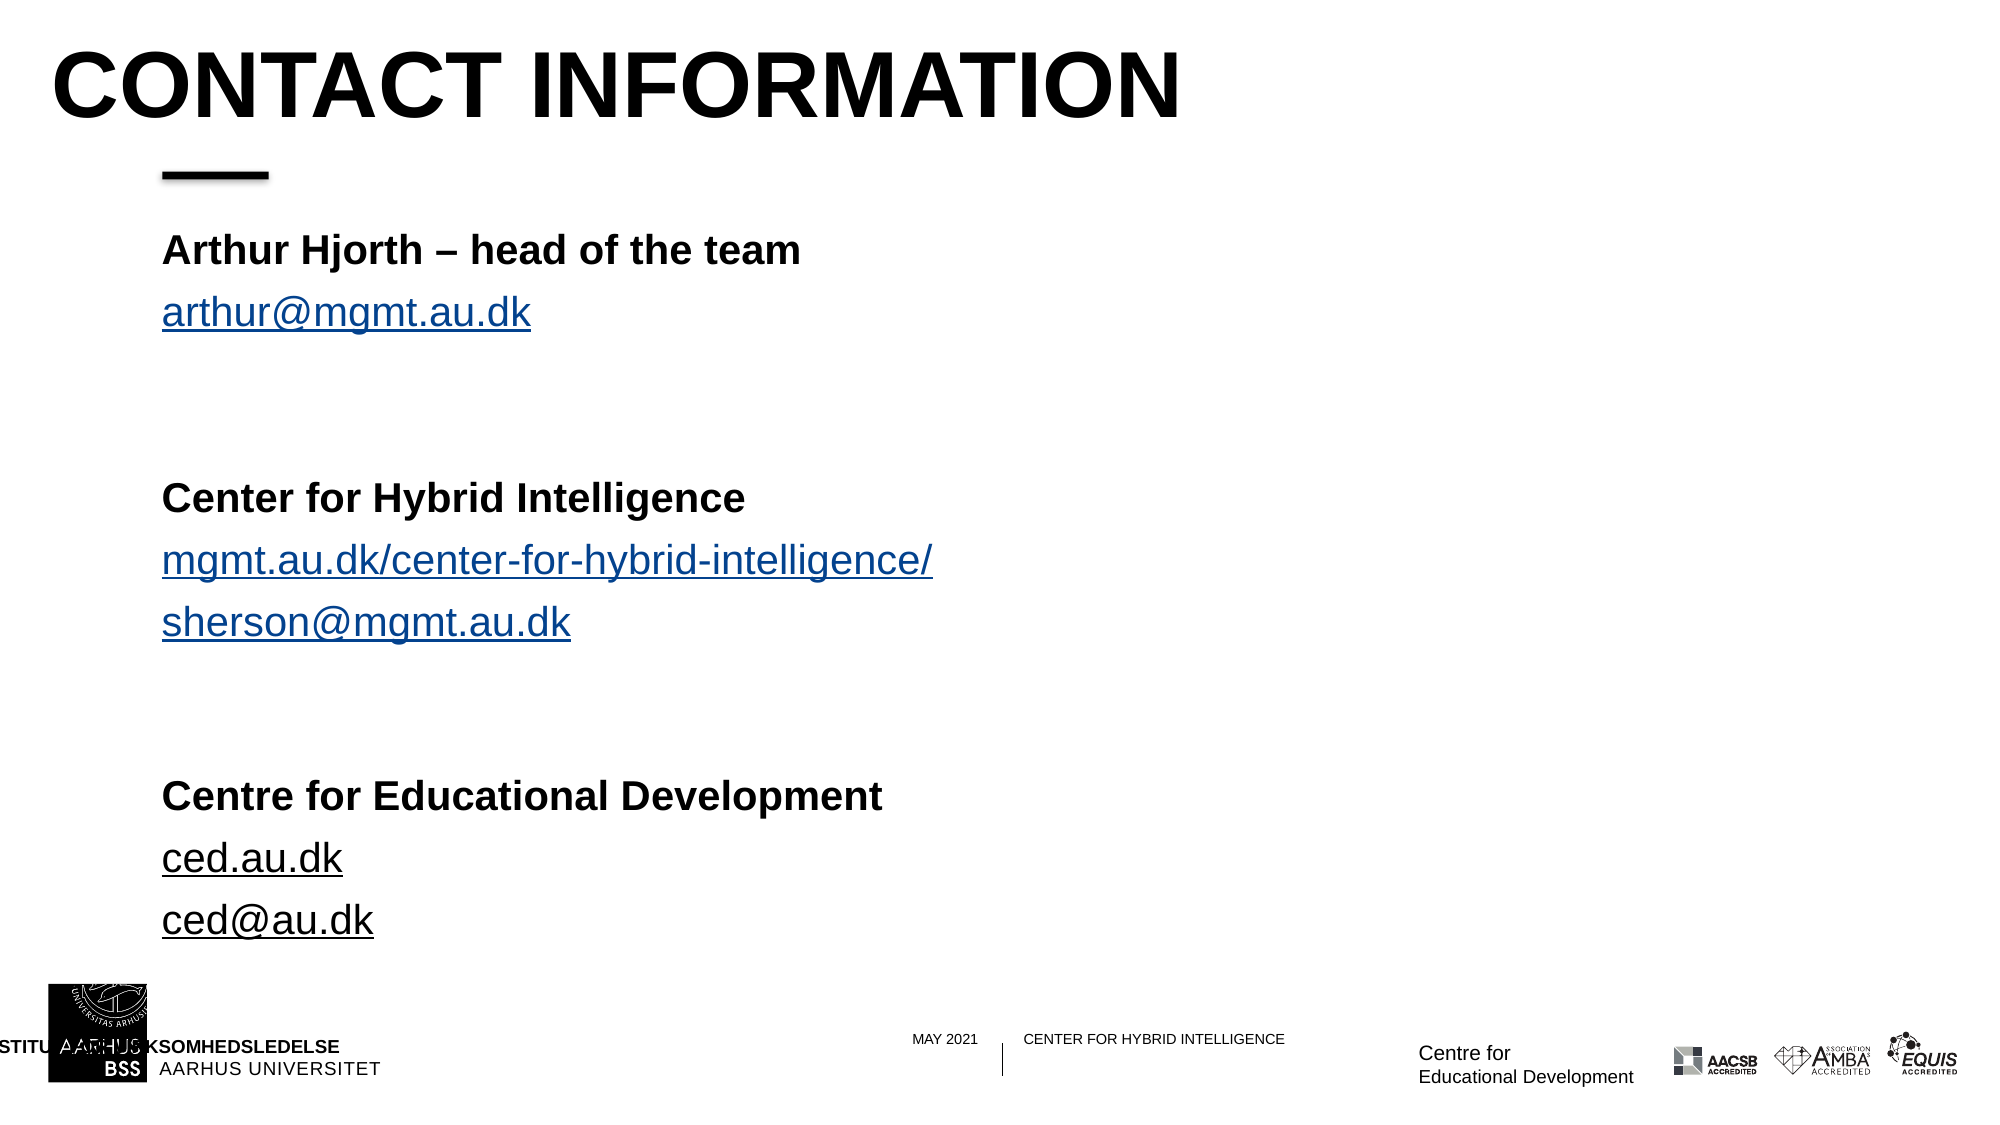

# Contact information
Arthur Hjorth – head of the team
arthur@mgmt.au.dk

Center for Hybrid Intelligence
mgmt.au.dk/center-for-hybrid-intelligence/
sherson@mgmt.au.dk

Centre for Educational Development
ced.au.dk
ced@au.dk

06-05-202103-05-2021